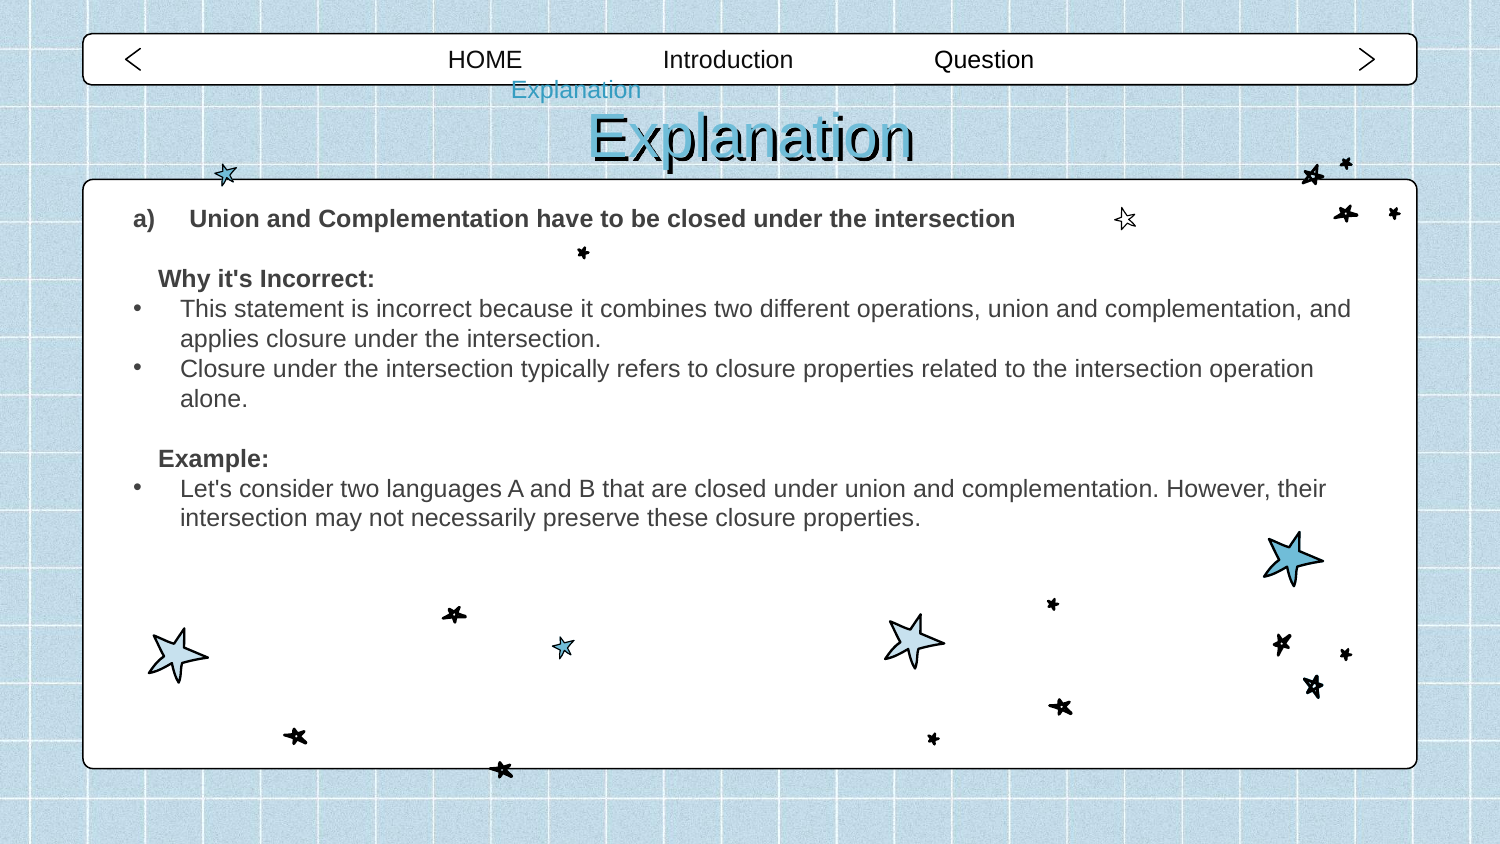

HOME                    Introduction                    Question                    Explanation

# Explanation

Union and Complementation have to be closed under the intersection

Why it's Incorrect:
This statement is incorrect because it combines two different operations, union and complementation, and applies closure under the intersection.
Closure under the intersection typically refers to closure properties related to the intersection operation alone.

Example:
Let's consider two languages A and B that are closed under union and complementation. However, their intersection may not necessarily preserve these closure properties.